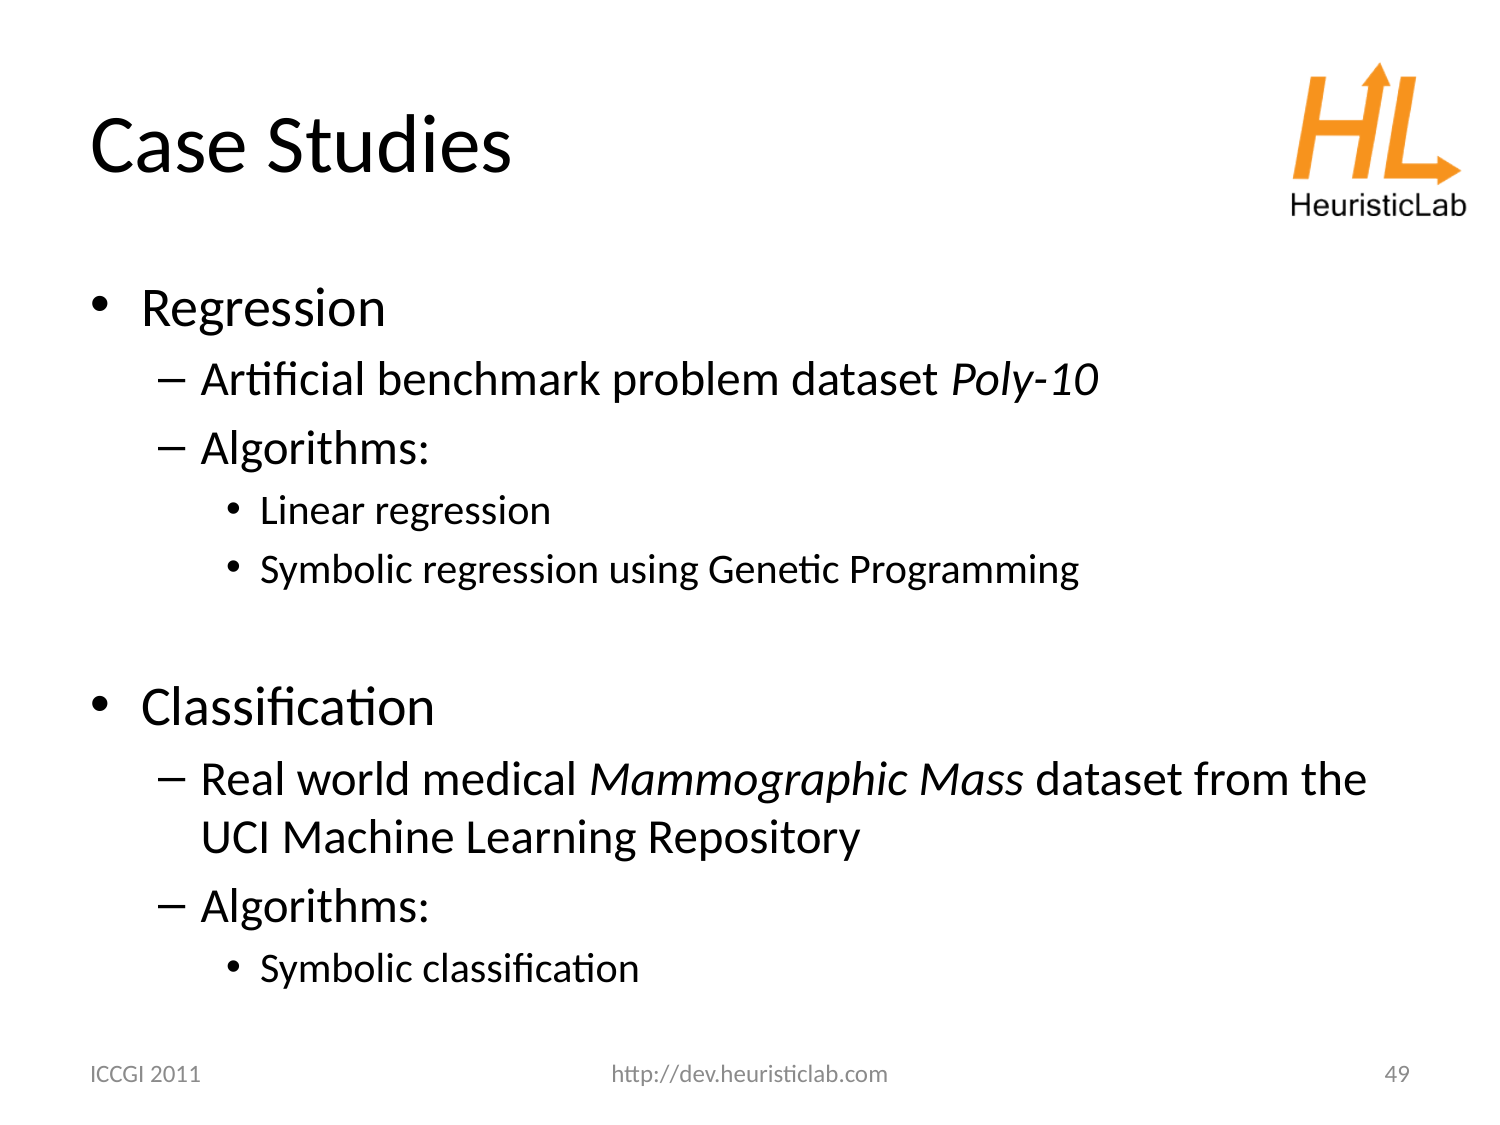

# Case Studies
Regression
Artificial benchmark problem dataset Poly-10
Algorithms:
Linear regression
Symbolic regression using Genetic Programming

Classification
Real world medical Mammographic Mass dataset from the UCI Machine Learning Repository
Algorithms:
Symbolic classification

ICCGI 2011
http://dev.heuristiclab.com
49